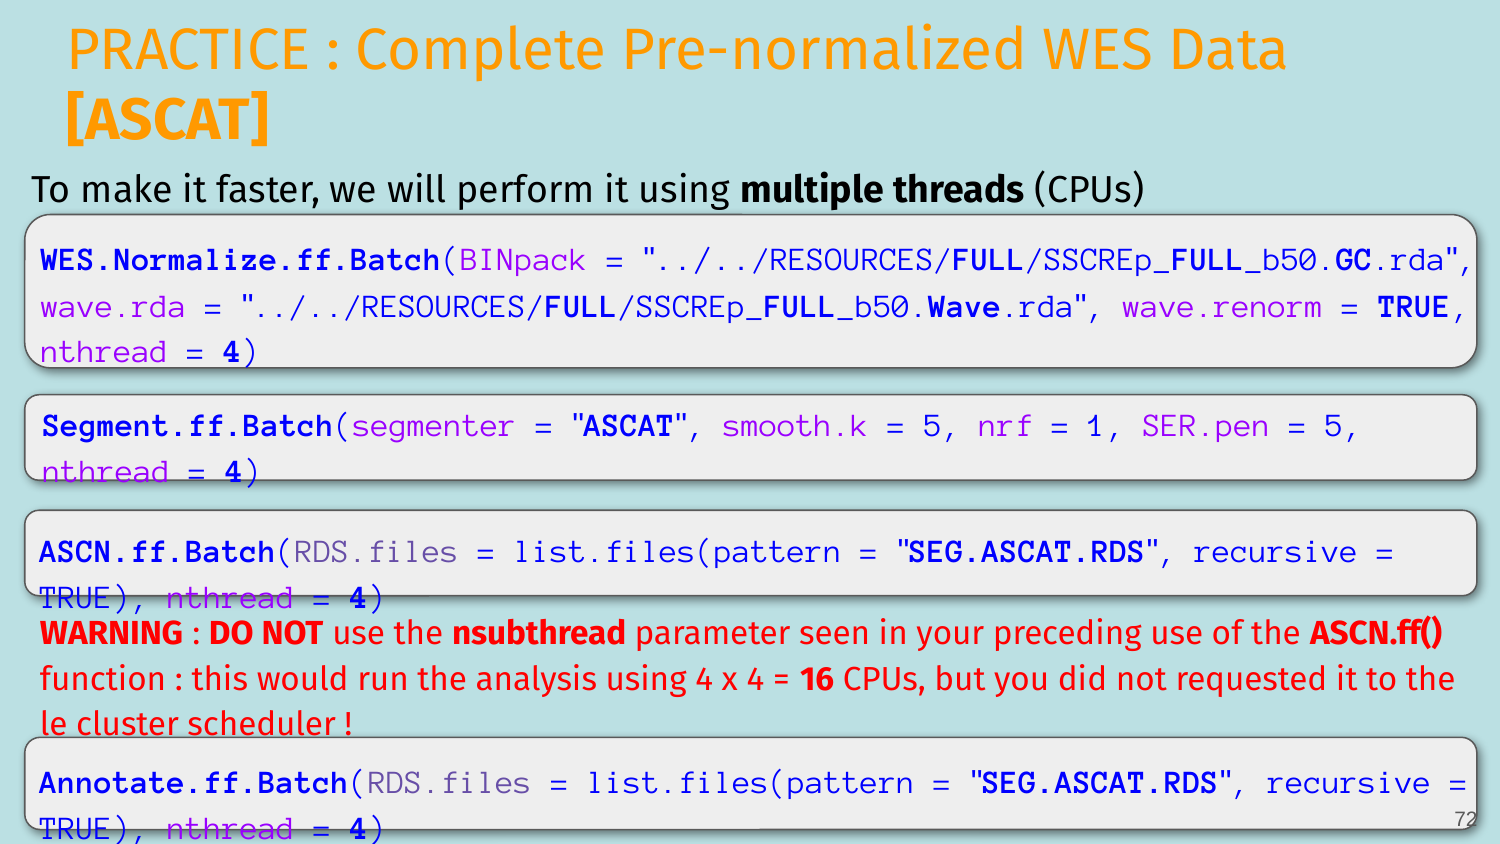

# PRACTICE : Complete Pre-normalized WES Data [ASCAT]

To make it faster, we will perform it using multiple threads (CPUs)
WES.Normalize.ff.Batch(BINpack = "../../RESOURCES/FULL/SSCREp_FULL_b50.GC.rda", wave.rda = "../../RESOURCES/FULL/SSCREp_FULL_b50.Wave.rda", wave.renorm = TRUE, nthread = 4)

Segment.ff.Batch(segmenter = "ASCAT", smooth.k = 5, nrf = 1, SER.pen = 5, nthread = 4)

ASCN.ff.Batch(RDS.files = list.files(pattern = "SEG.ASCAT.RDS", recursive = TRUE), nthread = 4)
WARNING : DO NOT use the nsubthread parameter seen in your preceding use of the ASCN.ff() function : this would run the analysis using 4 x 4 = 16 CPUs, but you did not requested it to the le cluster scheduler !

72
Annotate.ff.Batch(RDS.files = list.files(pattern = "SEG.ASCAT.RDS", recursive = TRUE), nthread = 4)